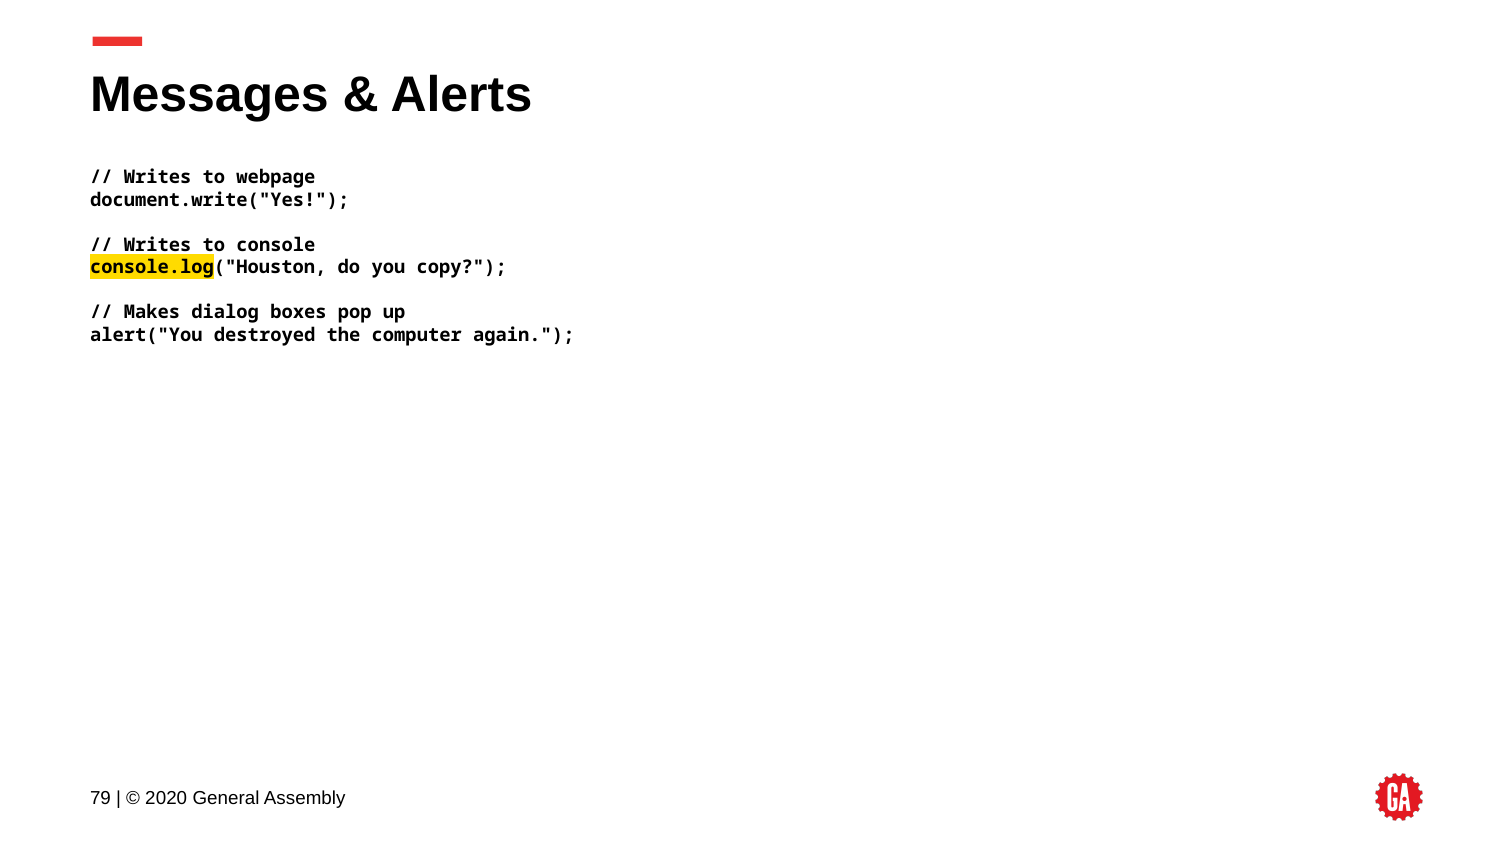

# Messages & Alerts
// Writes to webpage
document.write("Yes!");

// Writes to console
console.log("Houston, do you copy?");

// Makes dialog boxes pop up
alert("You destroyed the computer again.");

79 | © 2020 General Assembly